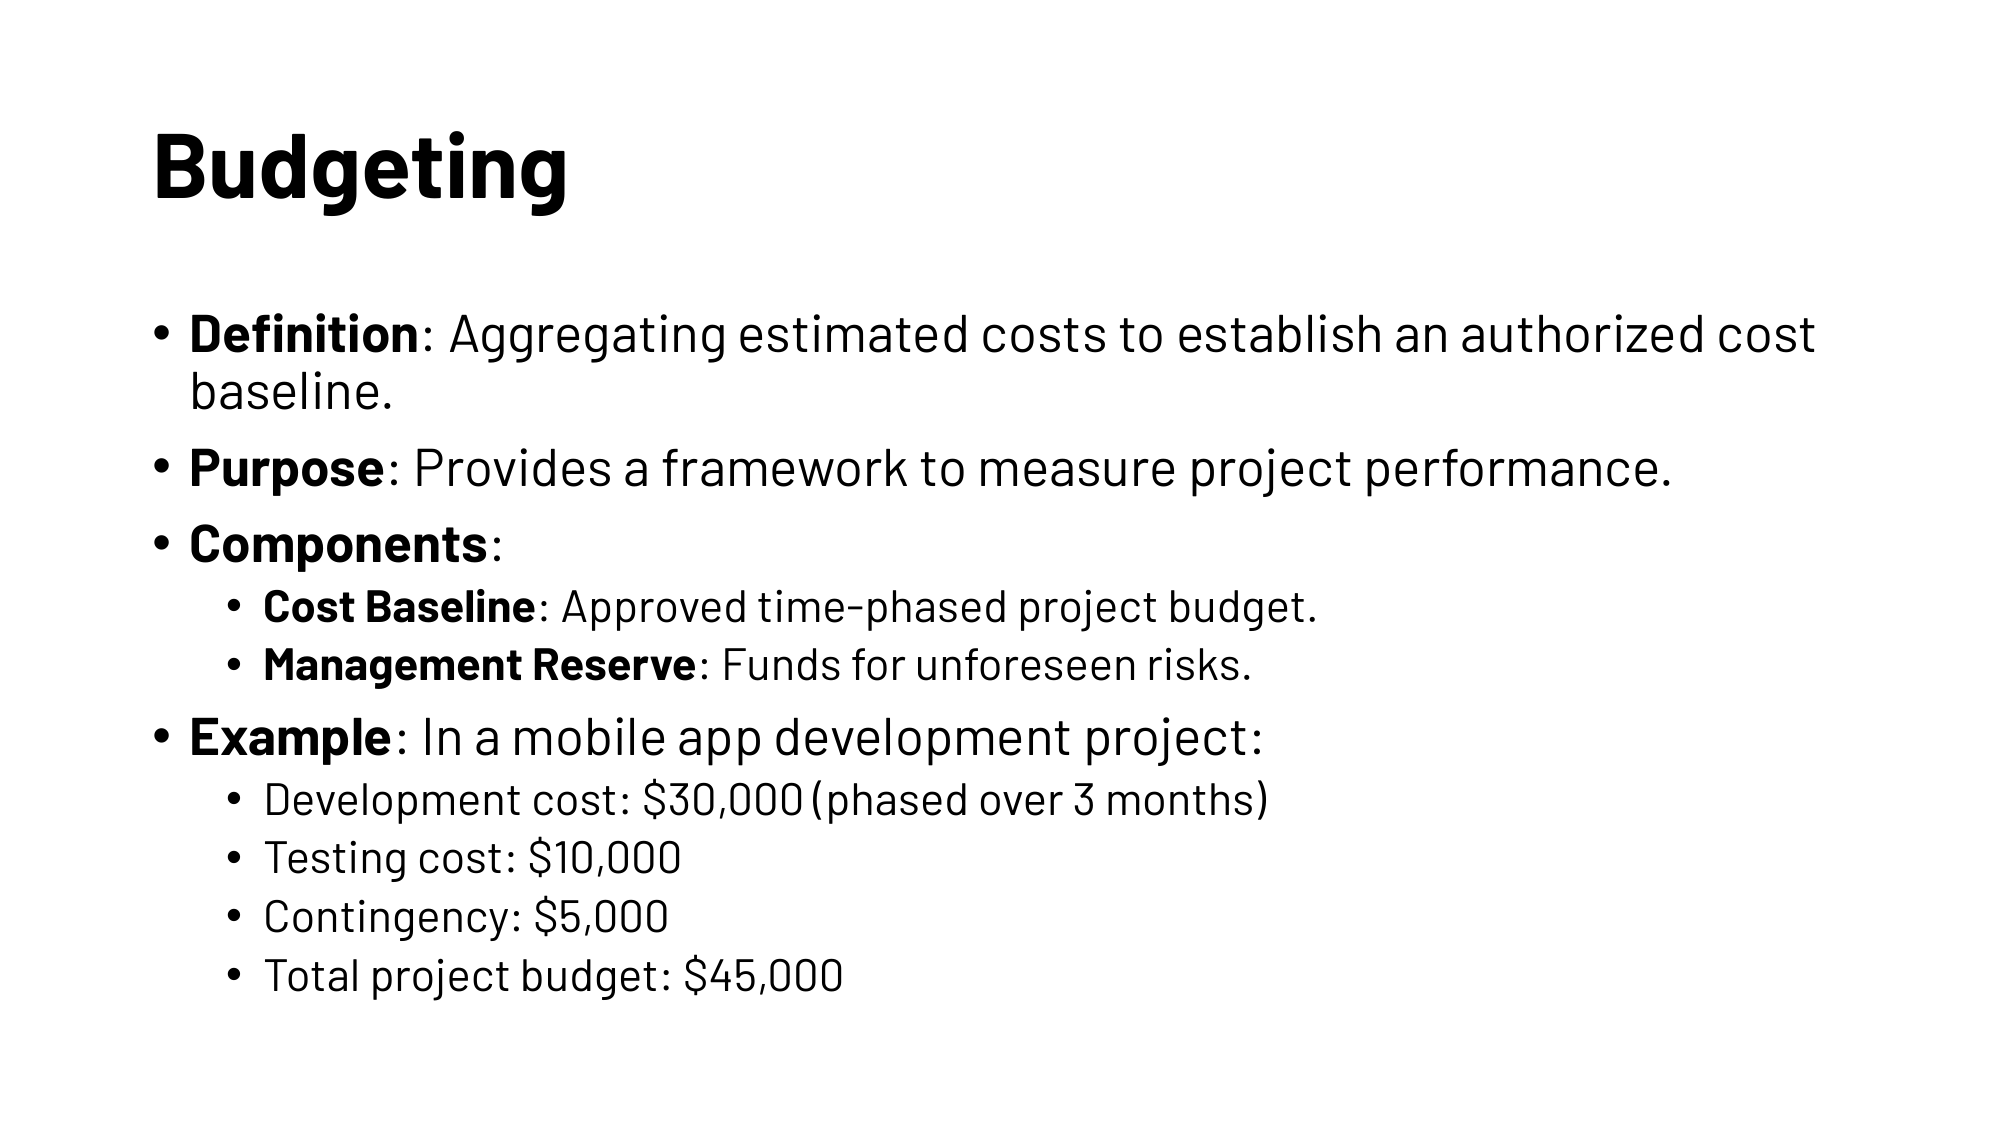

# Budgeting
Definition: Aggregating estimated costs to establish an authorized cost baseline.
Purpose: Provides a framework to measure project performance.
Components:
Cost Baseline: Approved time-phased project budget.
Management Reserve: Funds for unforeseen risks.
Example: In a mobile app development project:
Development cost: $30,000 (phased over 3 months)
Testing cost: $10,000
Contingency: $5,000
Total project budget: $45,000